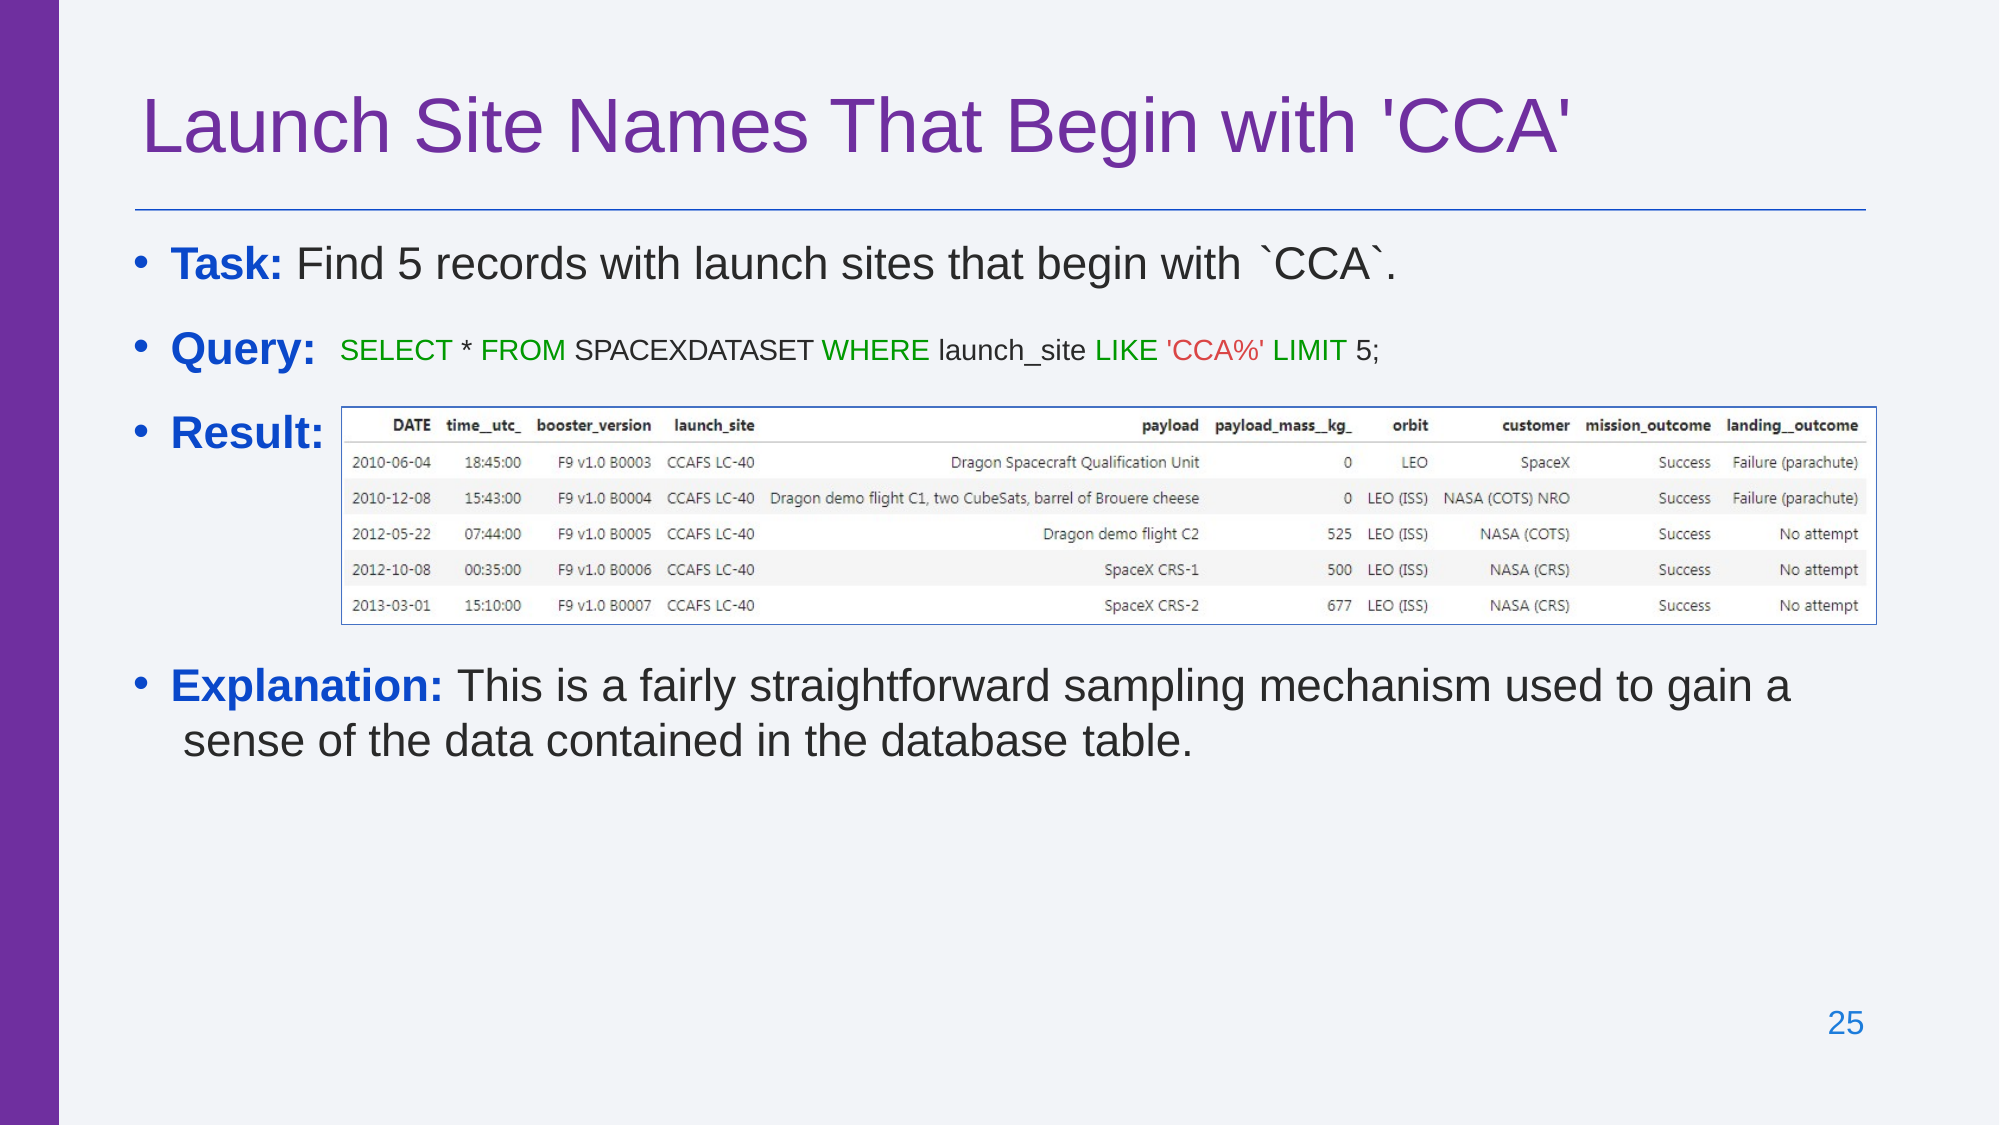

# Launch Site Names That Begin with 'CCA'
Task: Find 5 records with launch sites that begin with `CCA`.
Query:
Result:
SELECT * FROM SPACEXDATASET WHERE launch_site LIKE 'CCA%' LIMIT 5;

Explanation: This is a fairly straightforward sampling mechanism used to gain a  sense of the data contained in the database table.
25